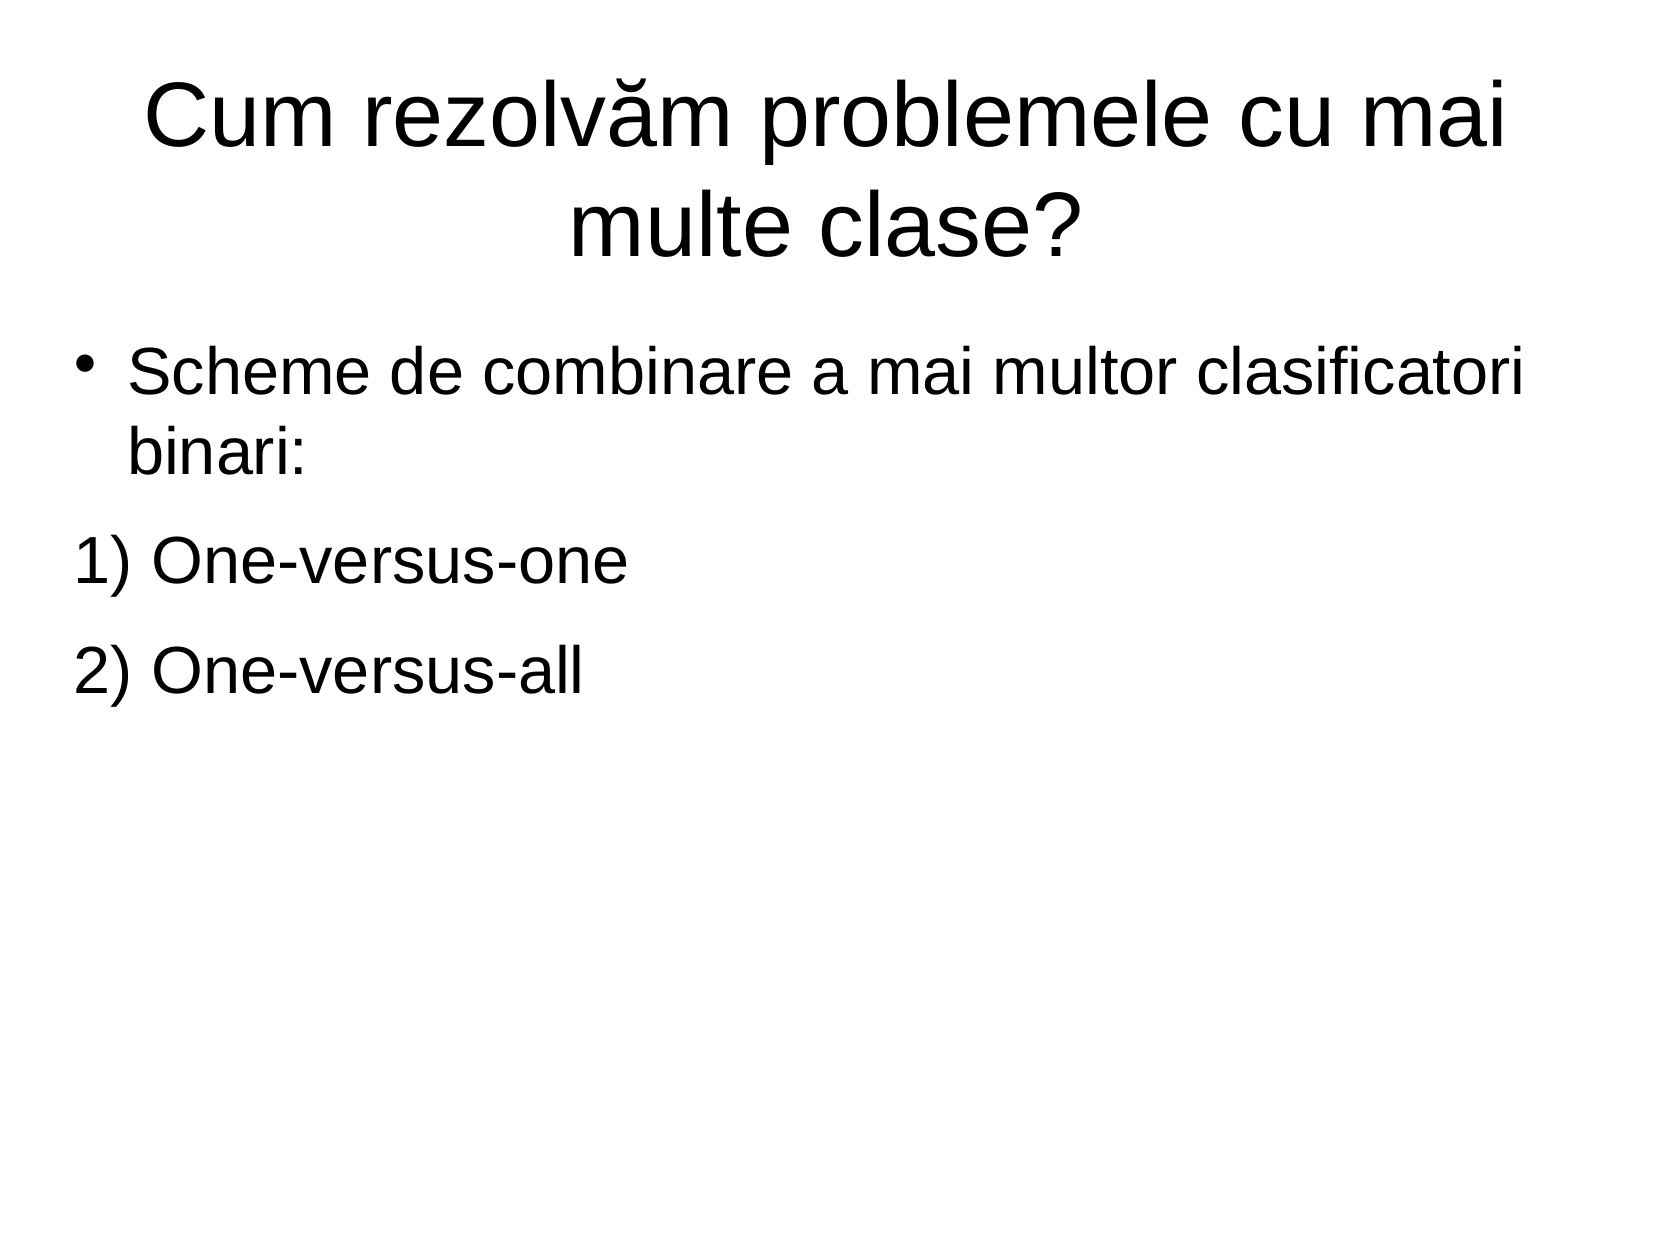

Cum rezolvăm problemele cu mai multe clase?
Scheme de combinare a mai multor clasificatori binari:
1) One-versus-one
2) One-versus-all